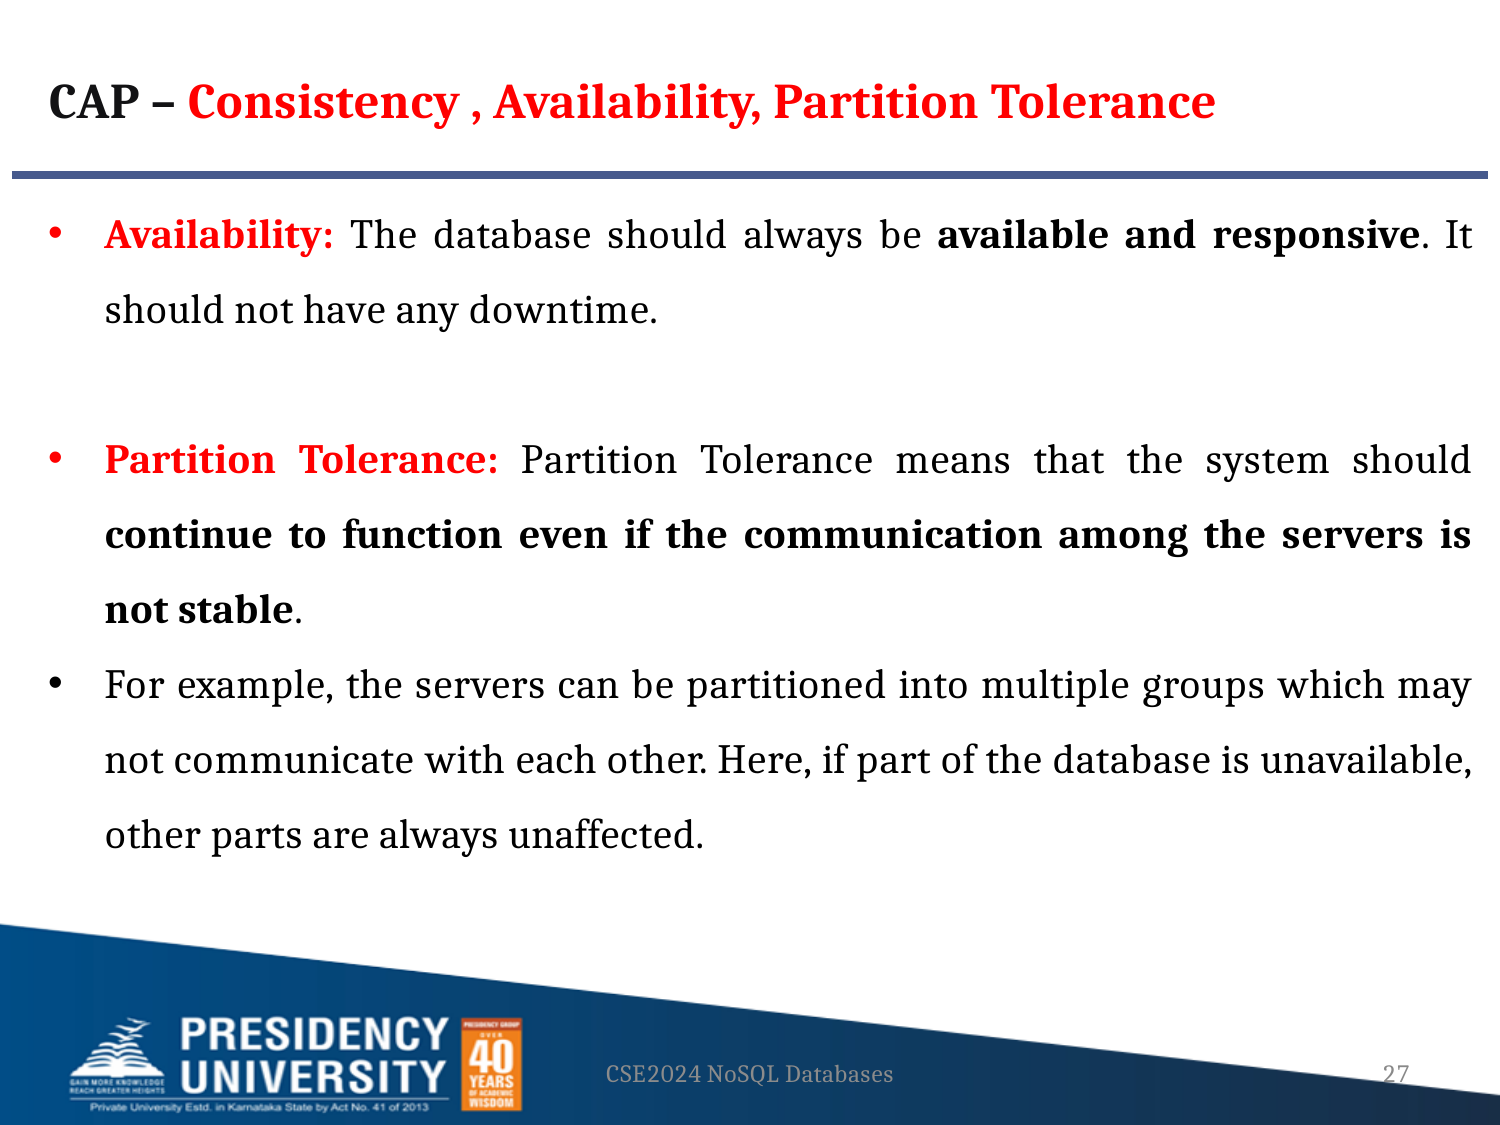

CAP – Consistency , Availability, Partition Tolerance
Availability: The database should always be available and responsive. It should not have any downtime.

Partition Tolerance: Partition Tolerance means that the system should continue to function even if the communication among the servers is not stable.
For example, the servers can be partitioned into multiple groups which may not communicate with each other. Here, if part of the database is unavailable, other parts are always unaffected.

CSE2024 NoSQL Databases
27